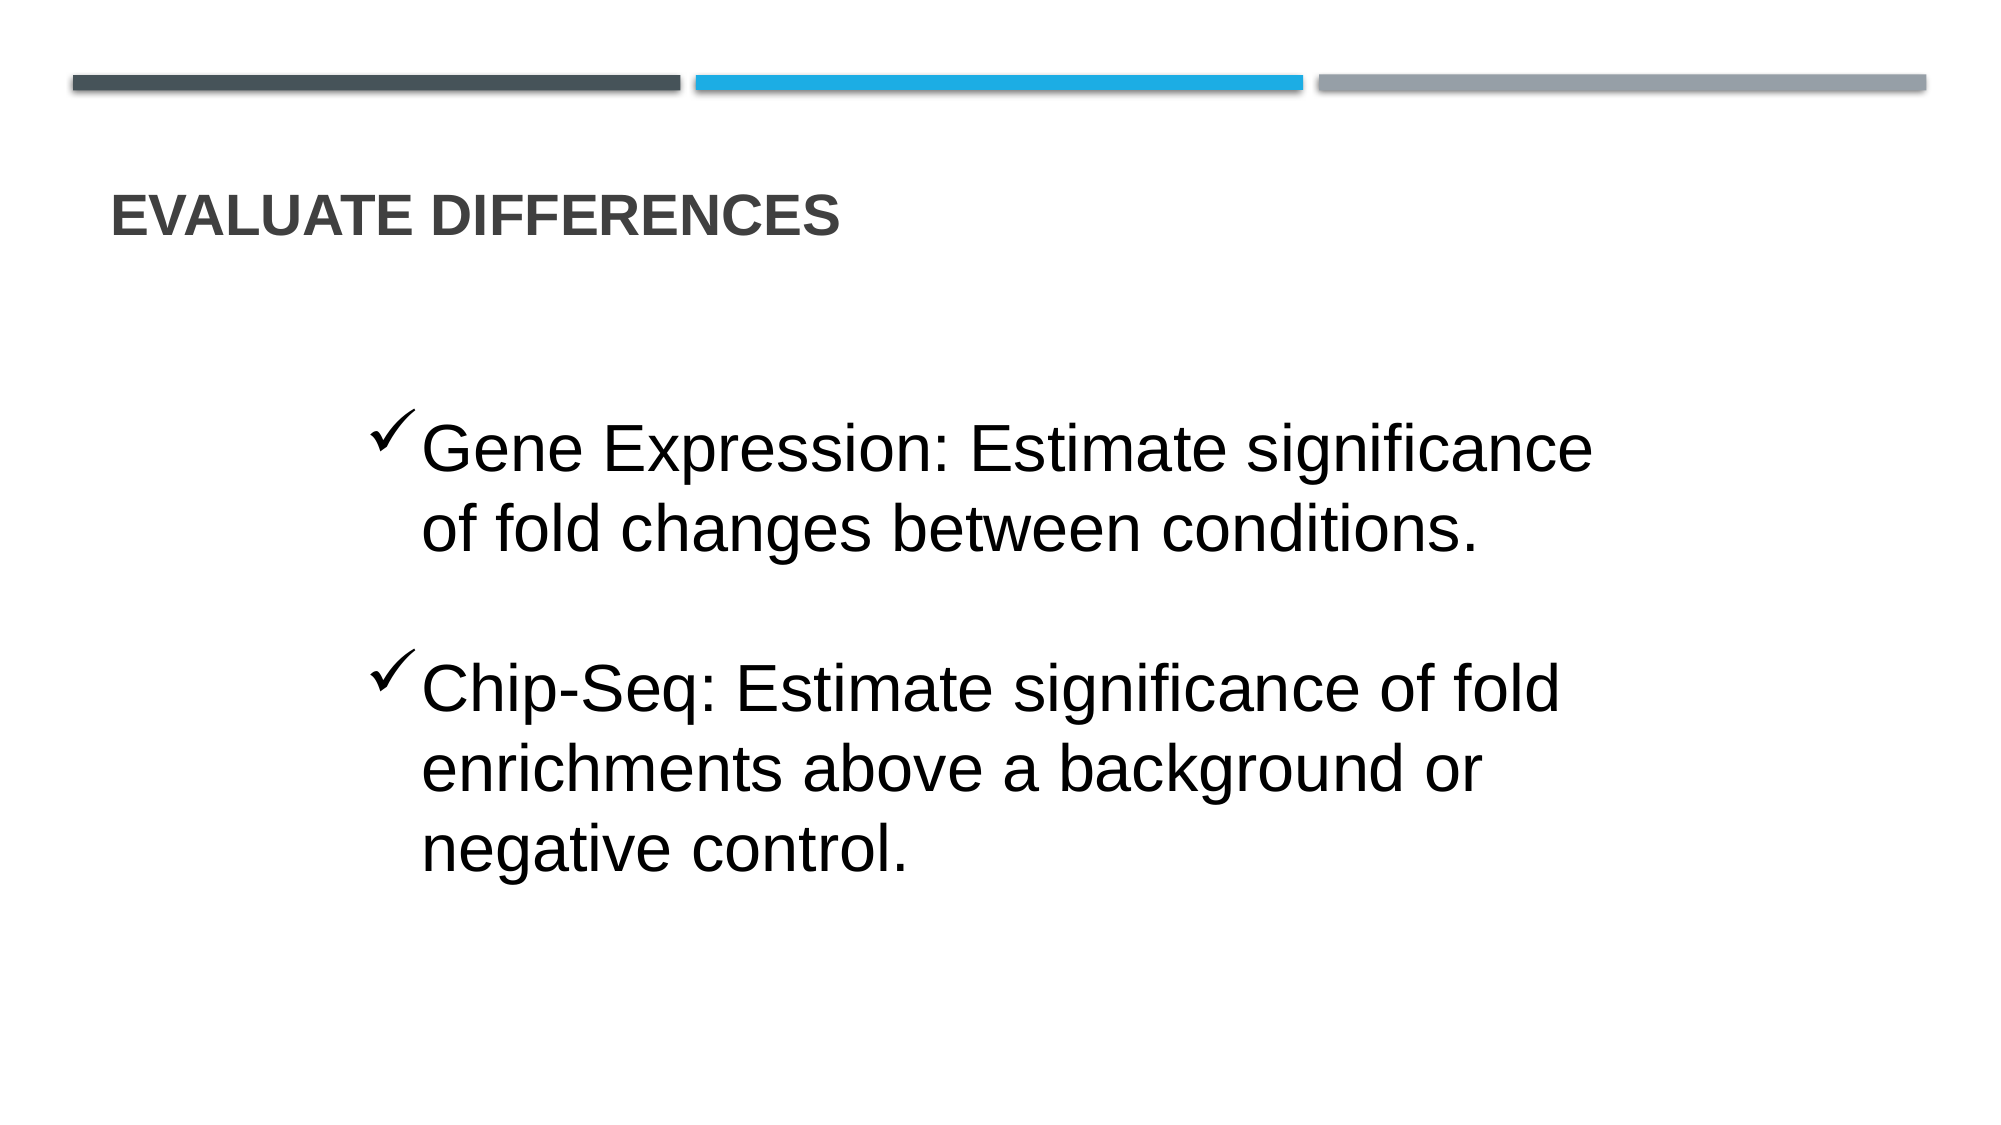

Evaluate differences
Gene Expression: Estimate significance of fold changes between conditions.

Chip-Seq: Estimate significance of fold enrichments above a background or negative control.